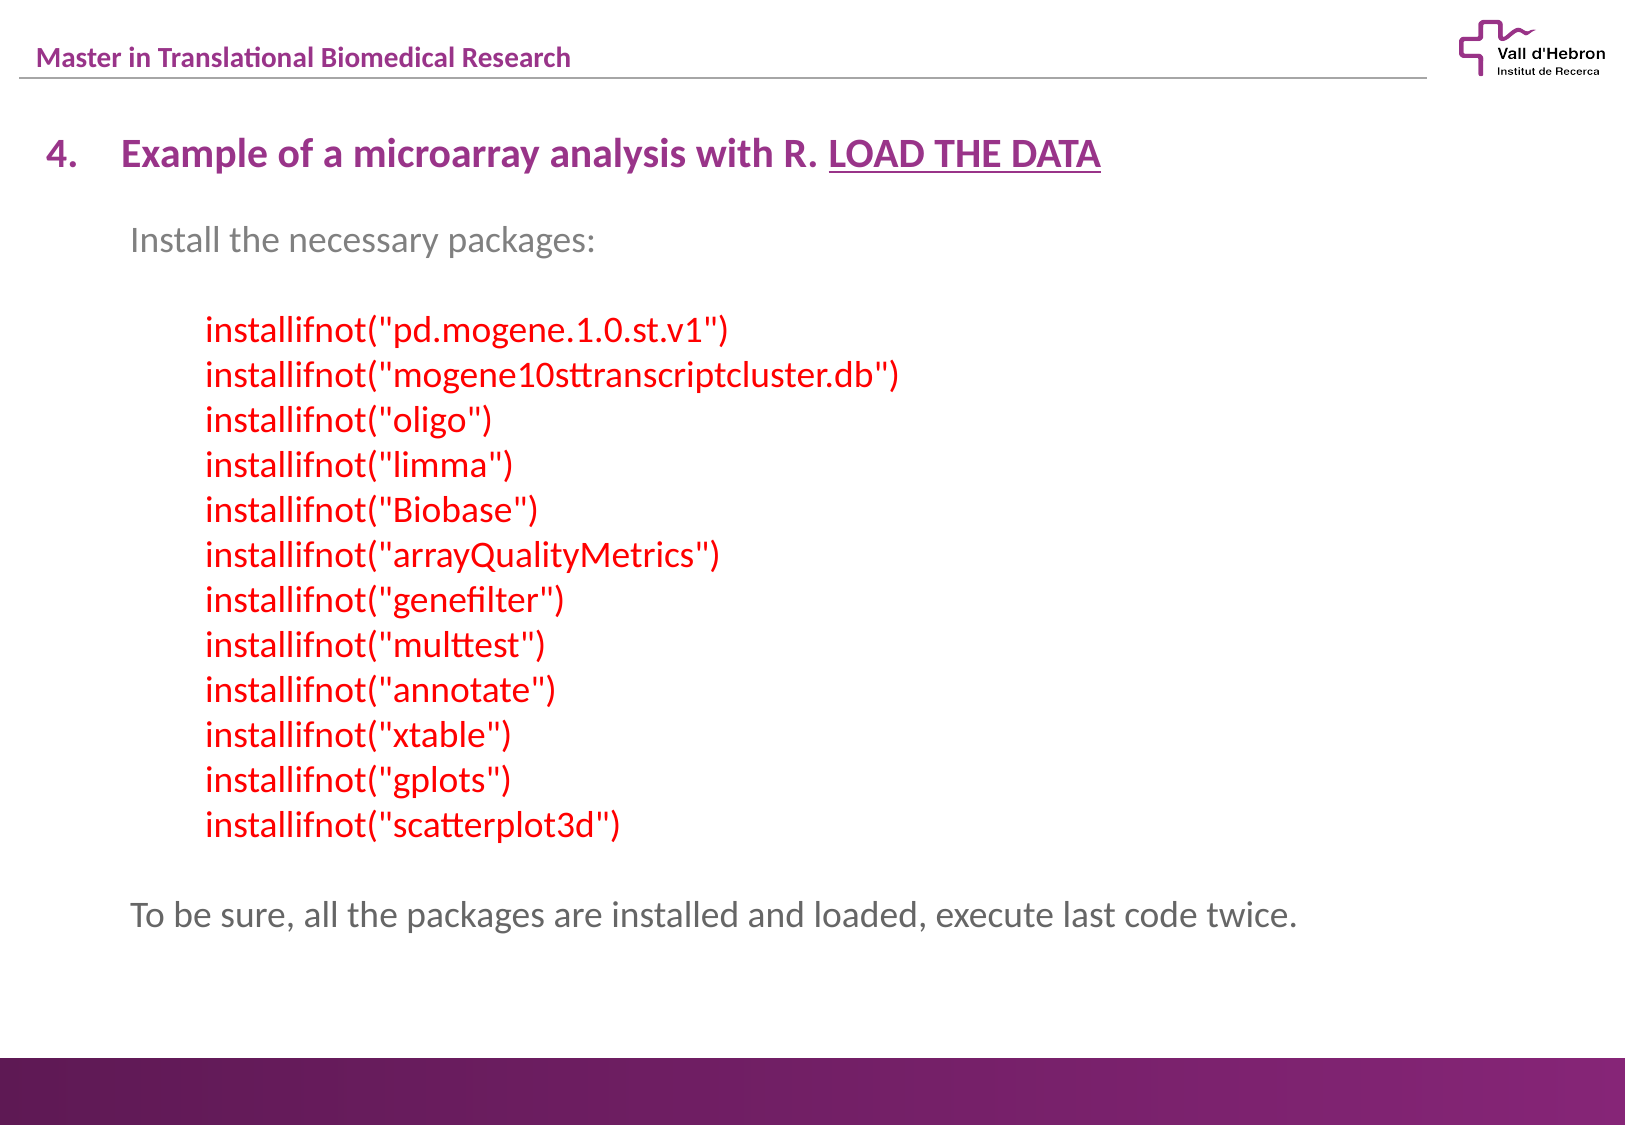

Example of a microarray analysis with R. LOAD THE DATA
Install the necessary packages:

installifnot("pd.mogene.1.0.st.v1")
installifnot("mogene10sttranscriptcluster.db")
installifnot("oligo")
installifnot("limma")
installifnot("Biobase")
installifnot("arrayQualityMetrics")
installifnot("genefilter")
installifnot("multtest")
installifnot("annotate")
installifnot("xtable")
installifnot("gplots")
installifnot("scatterplot3d")

To be sure, all the packages are installed and loaded, execute last code twice.